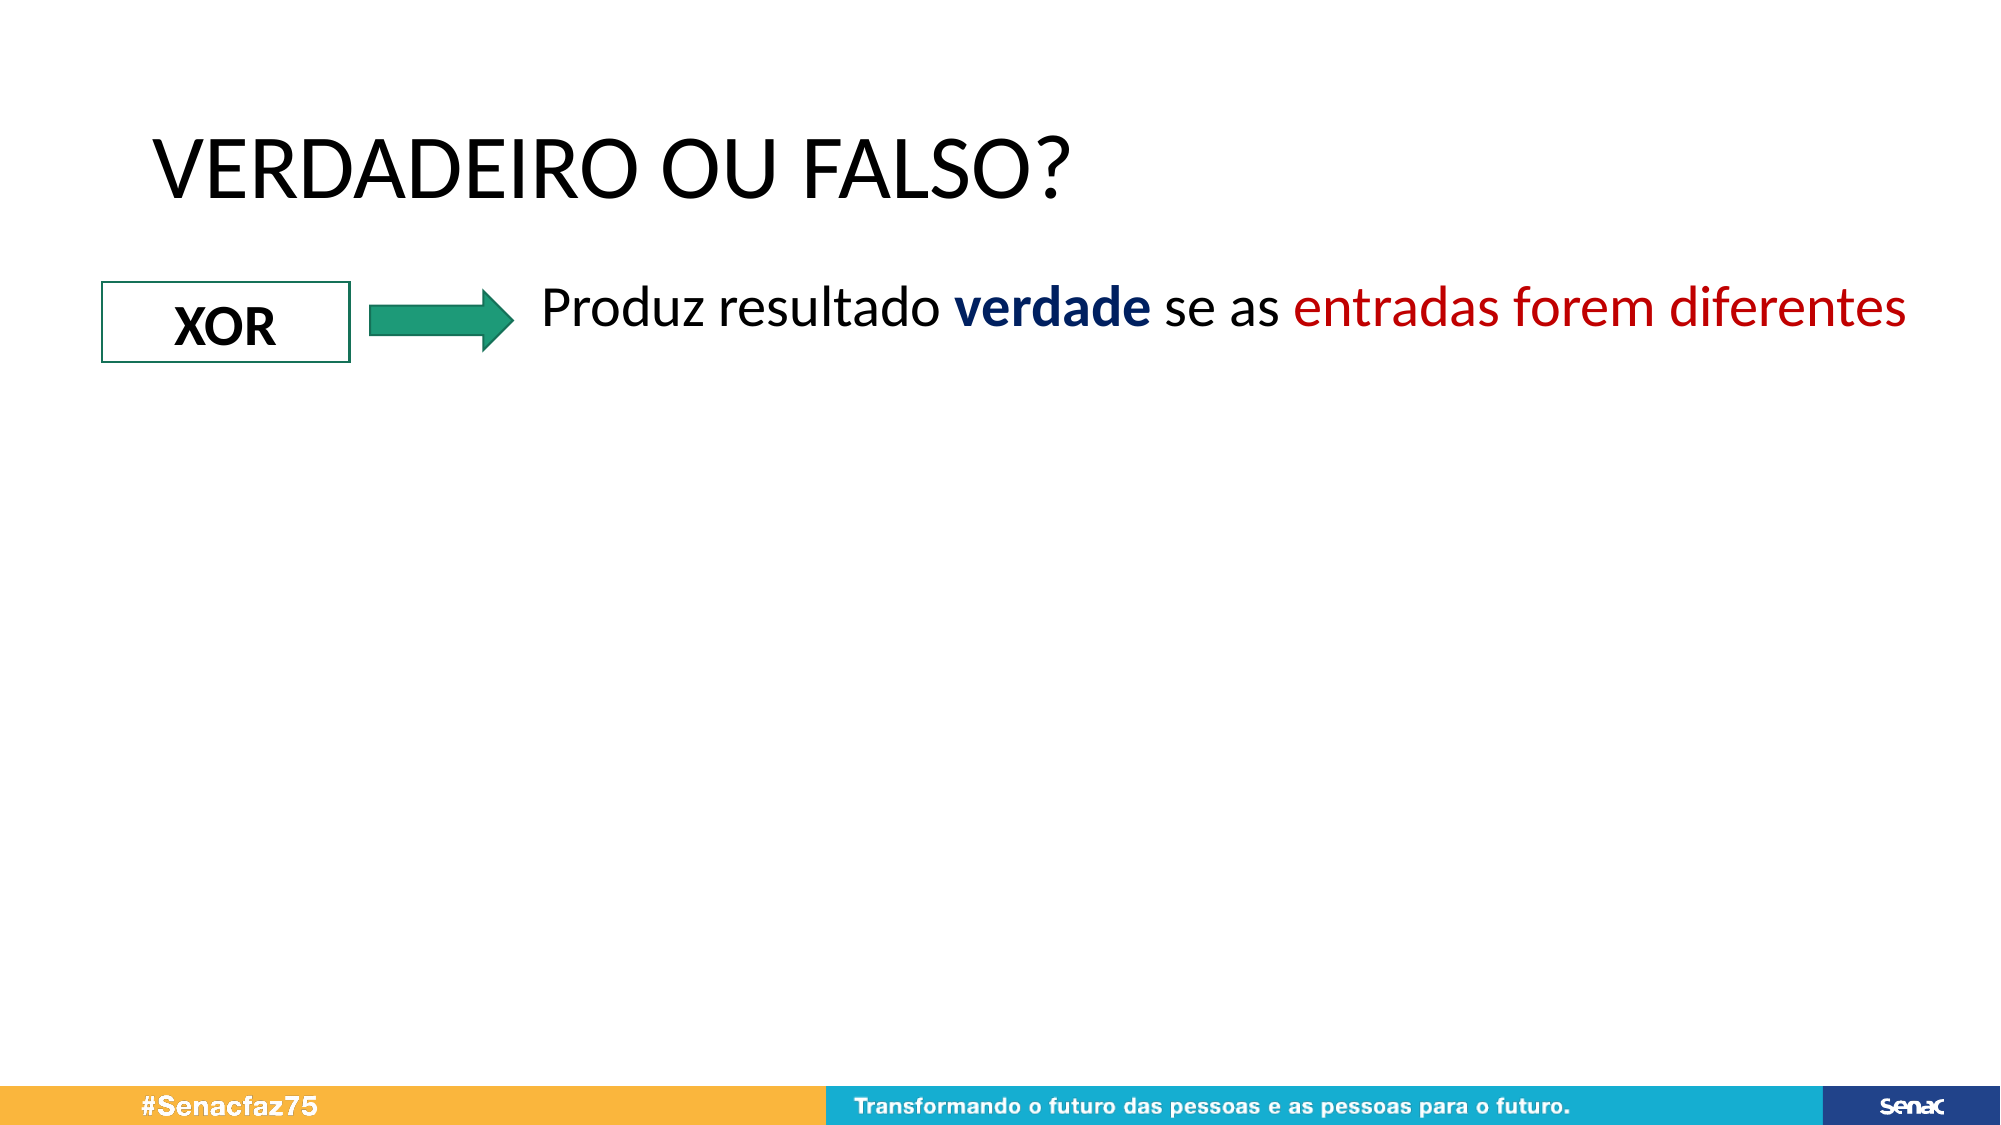

# VERDADEIRO OU FALSO?
Produz resultado verdade se as entradas forem diferentes
XOR